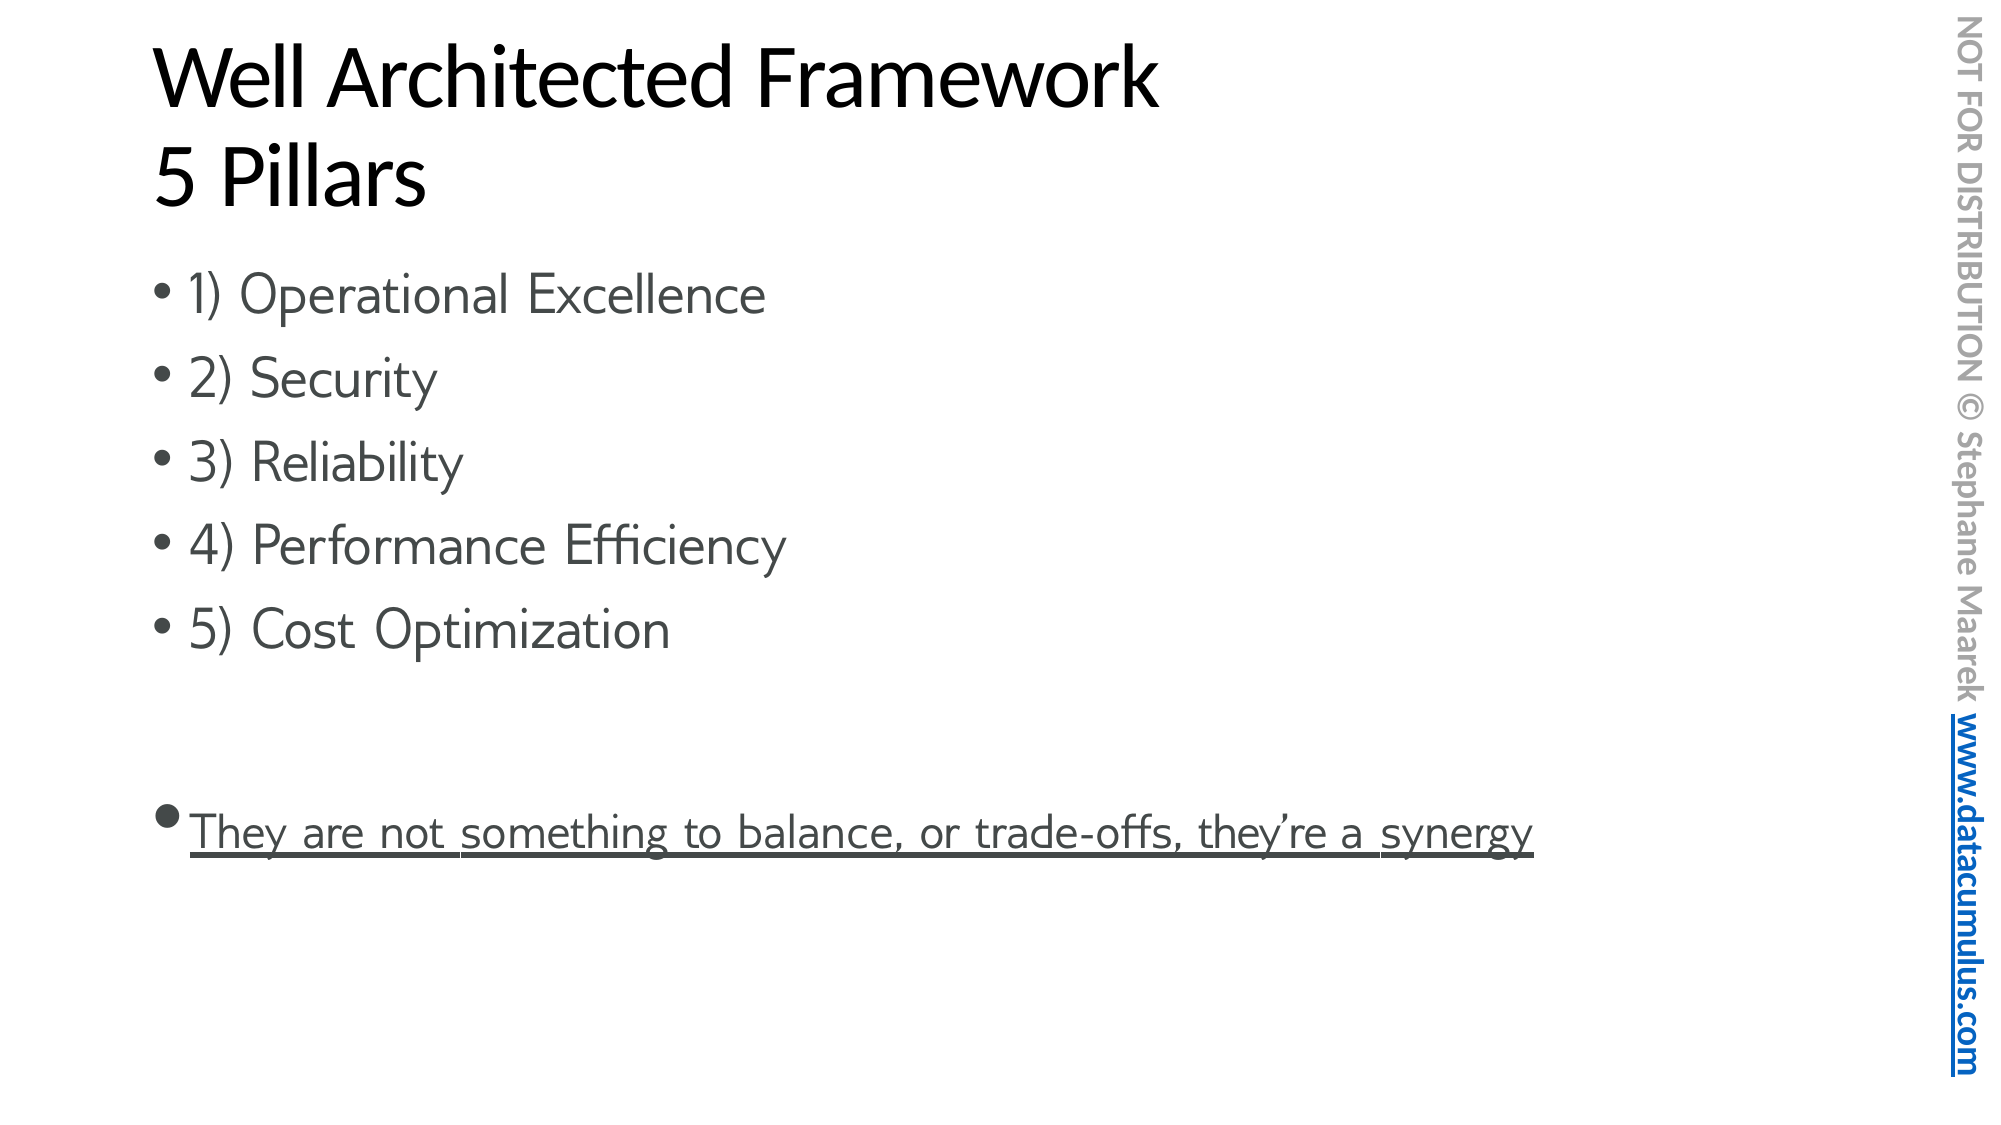

# Well Architected Framework  5 Pillars
NOT FOR DISTRIBUTION © Stephane Maarek www.datacumulus.com
1) Operational Excellence
2) Security
3) Reliability
4) Performance Efficiency
5) Cost Optimization

They are not something to balance, or trade-offs, they’re a synergy
© Stephane Maarek